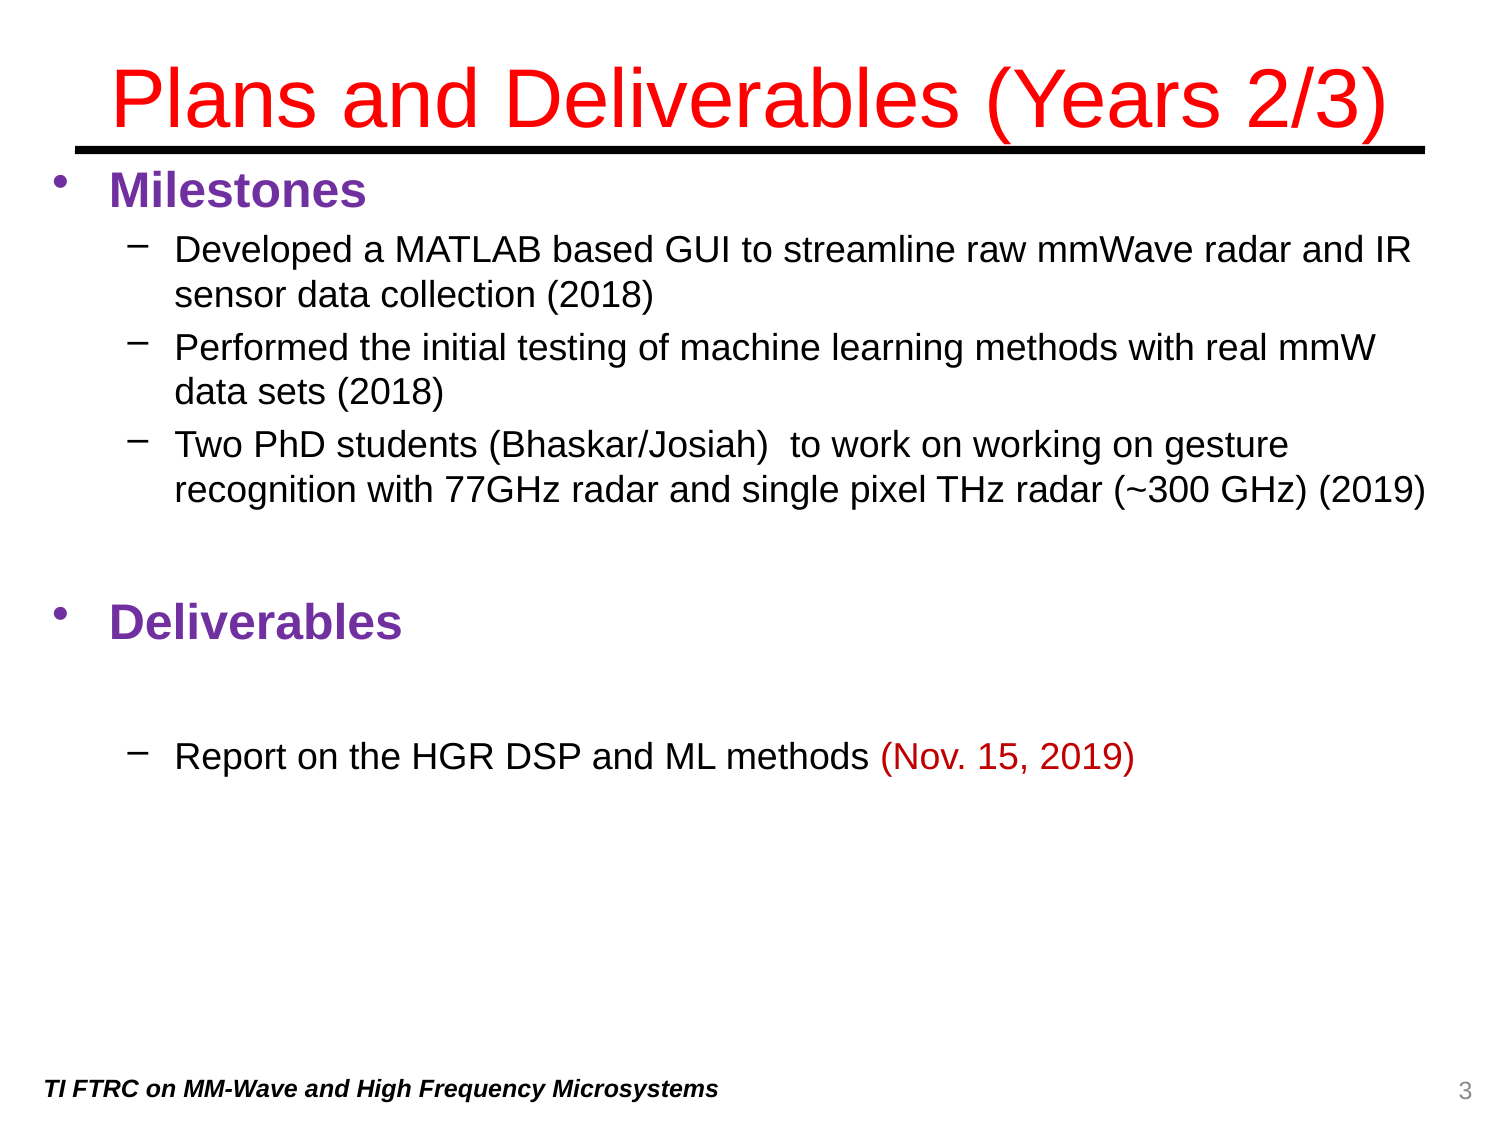

# Plans and Deliverables (Years 2/3)
Milestones
Developed a MATLAB based GUI to streamline raw mmWave radar and IR sensor data collection (2018)
Performed the initial testing of machine learning methods with real mmW data sets (2018)
Two PhD students (Bhaskar/Josiah)  to work on working on gesture recognition with 77GHz radar and single pixel THz radar (~300 GHz) (2019)

Deliverables

Report on the HGR DSP and ML methods (Nov. 15, 2019)
TI FTRC on MM-Wave and High Frequency Microsystems
3